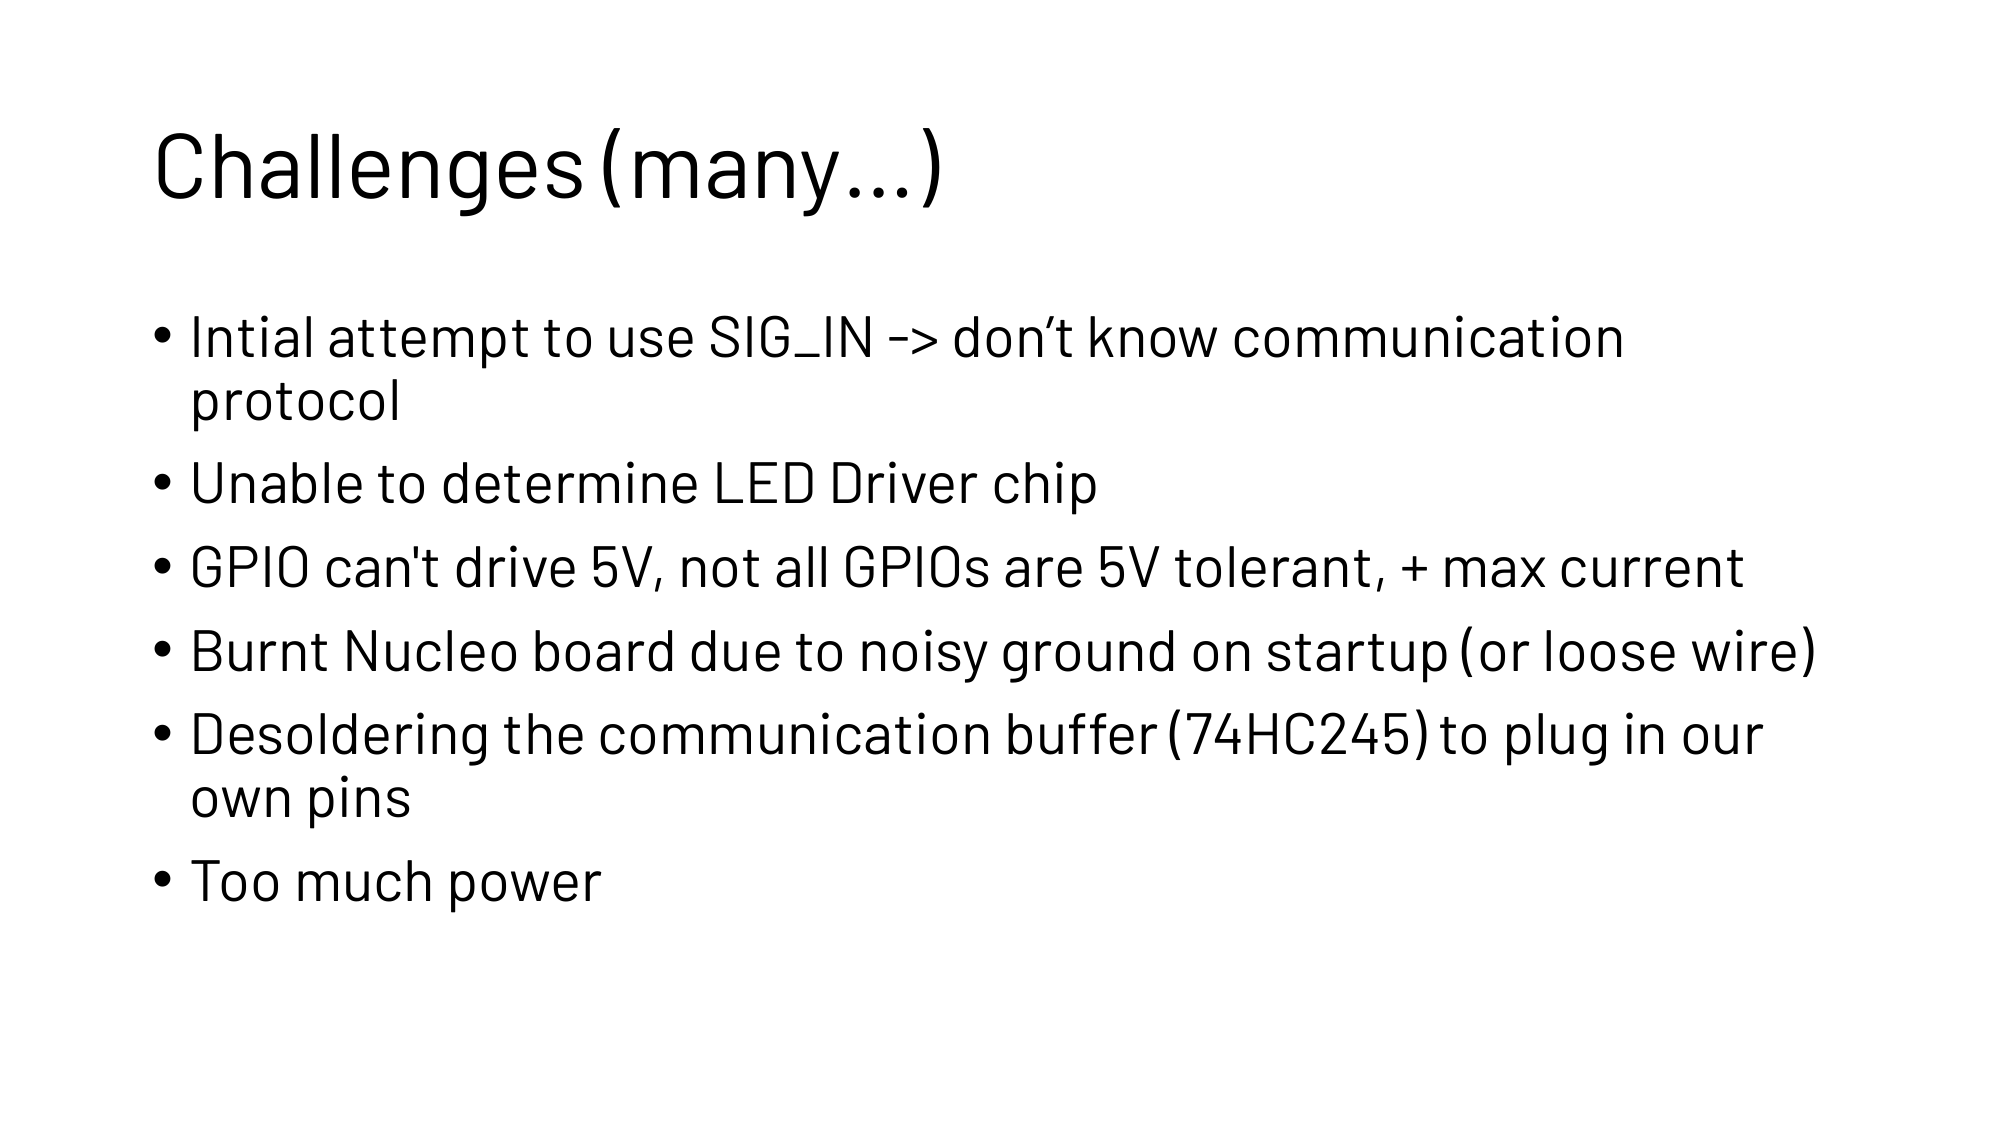

# Challenges (many…)
Intial attempt to use SIG_IN -> don’t know communication protocol
Unable to determine LED Driver chip
GPIO can't drive 5V, not all GPIOs are 5V tolerant, + max current
Burnt Nucleo board due to noisy ground on startup (or loose wire)
Desoldering the communication buffer (74HC245) to plug in our own pins
Too much power